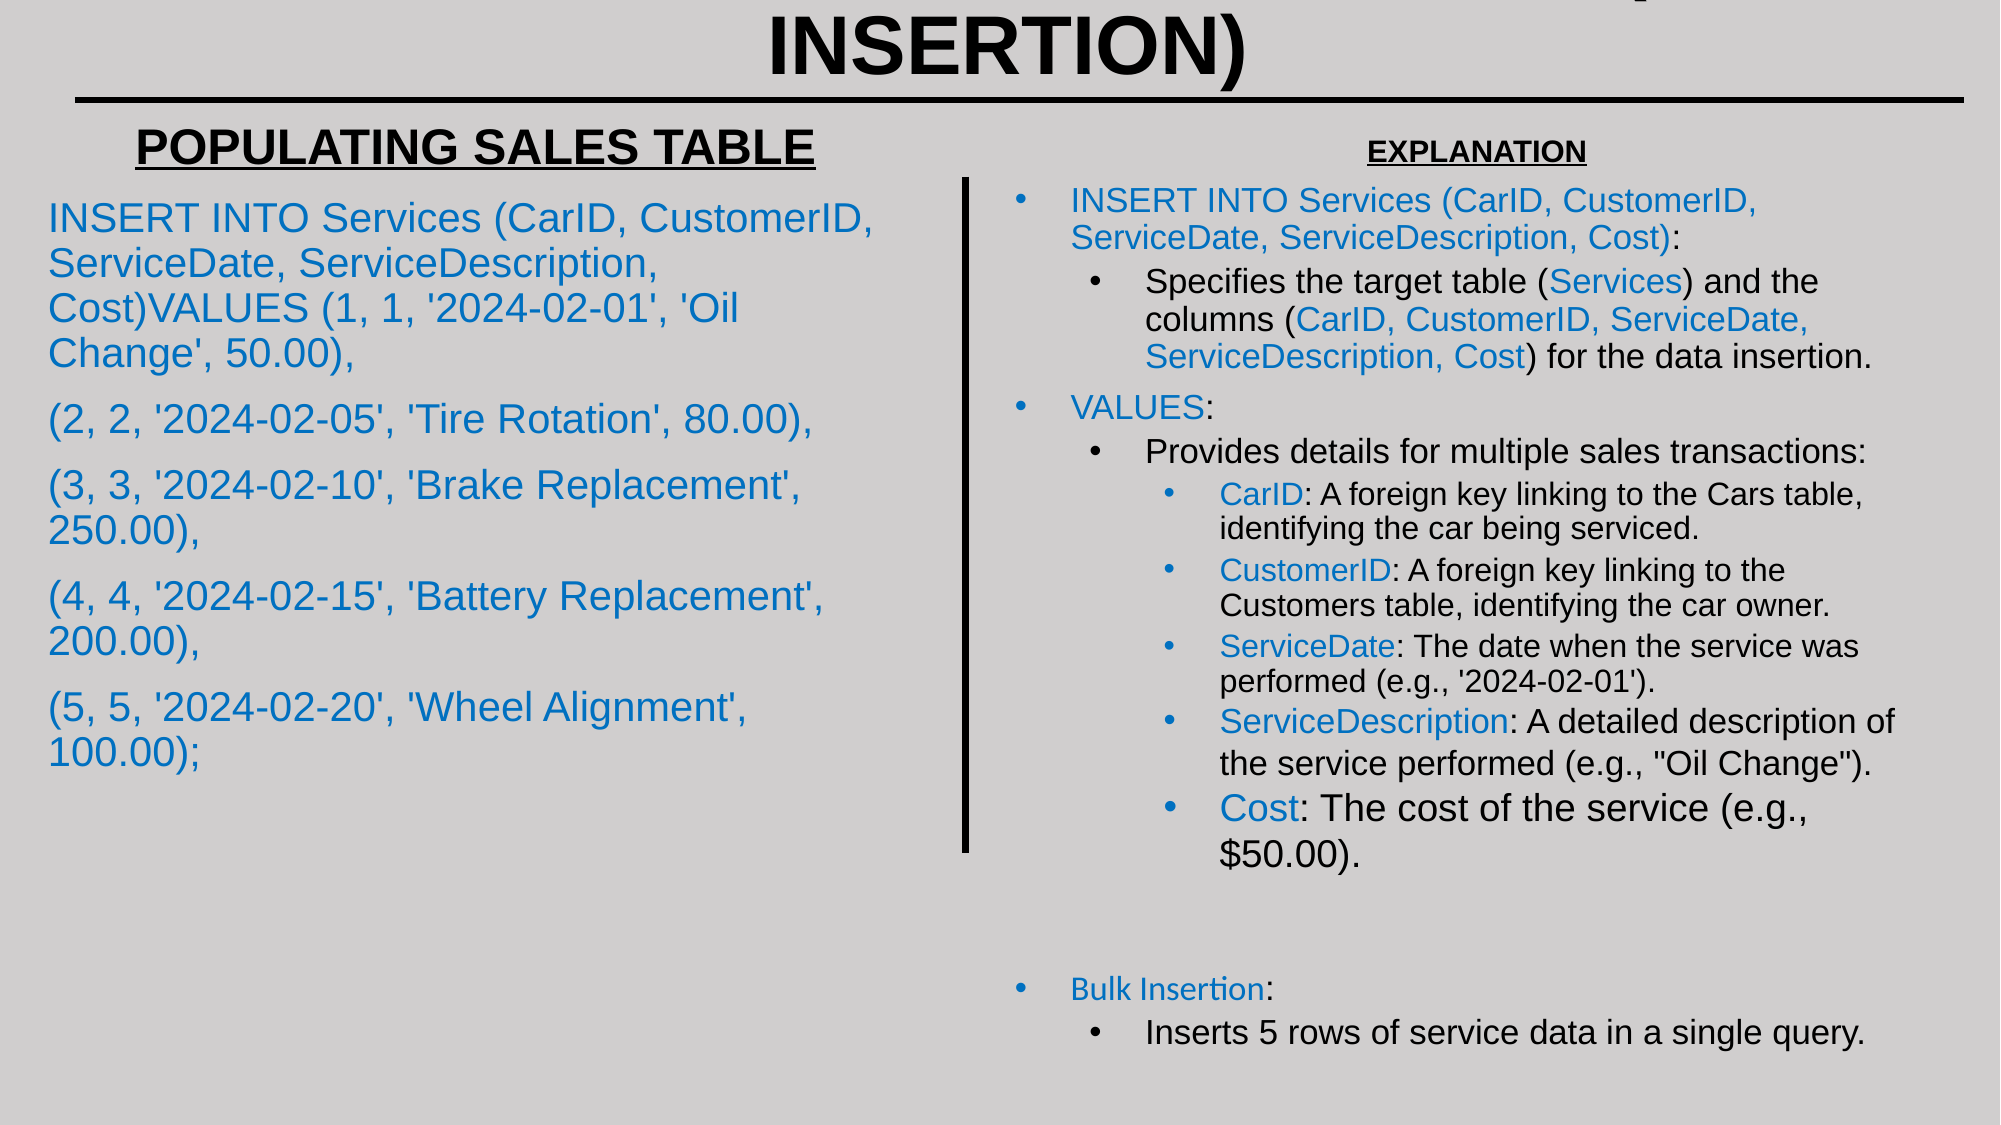

# DATA MANIPULATION STATEMENTS (DATA INSERTION)
POPULATING SALES TABLE
INSERT INTO Services (CarID, CustomerID, ServiceDate, ServiceDescription, Cost)VALUES (1, 1, '2024-02-01', 'Oil Change', 50.00),
(2, 2, '2024-02-05', 'Tire Rotation', 80.00),
(3, 3, '2024-02-10', 'Brake Replacement', 250.00),
(4, 4, '2024-02-15', 'Battery Replacement', 200.00),
(5, 5, '2024-02-20', 'Wheel Alignment', 100.00);
EXPLANATION
INSERT INTO Services (CarID, CustomerID, ServiceDate, ServiceDescription, Cost):
Specifies the target table (Services) and the columns (CarID, CustomerID, ServiceDate, ServiceDescription, Cost) for the data insertion.
VALUES:
Provides details for multiple sales transactions:
CarID: A foreign key linking to the Cars table, identifying the car being serviced.
CustomerID: A foreign key linking to the Customers table, identifying the car owner.
ServiceDate: The date when the service was performed (e.g., '2024-02-01').
ServiceDescription: A detailed description of the service performed (e.g., "Oil Change").
Cost: The cost of the service (e.g., $50.00).

Bulk Insertion:
Inserts 5 rows of service data in a single query.